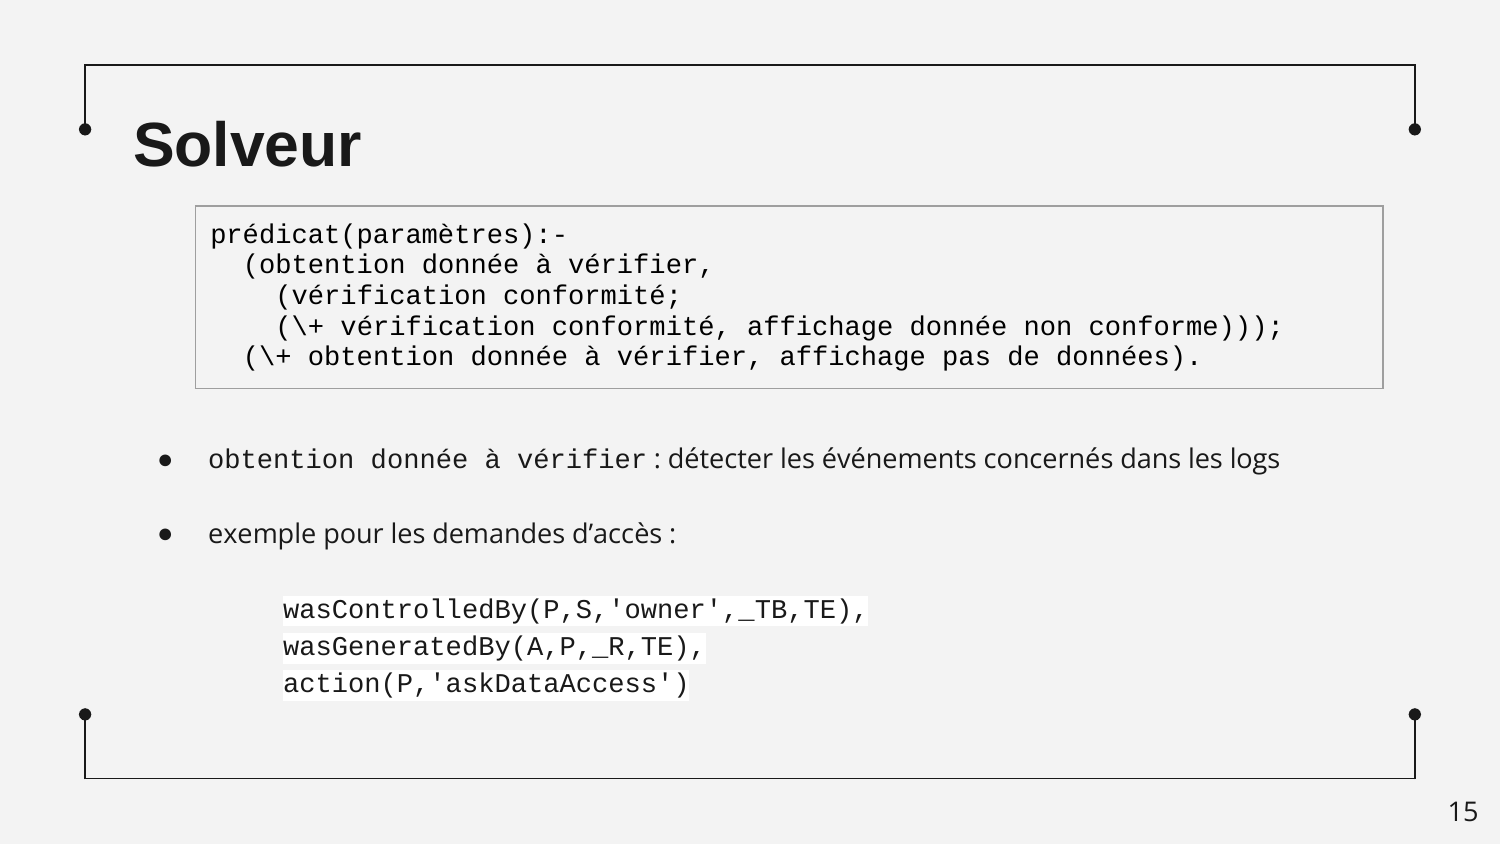

# Solveur
| prédicat(paramètres):- (obtention donnée à vérifier, (vérification conformité; (\+ vérification conformité, affichage donnée non conforme))); (\+ obtention donnée à vérifier, affichage pas de données). |
| --- |
obtention donnée à vérifier : détecter les événements concernés dans les logs

exemple pour les demandes d’accès :

wasControlledBy(P,S,'owner',_TB,TE),
wasGeneratedBy(A,P,_R,TE),
action(P,'askDataAccess')
15